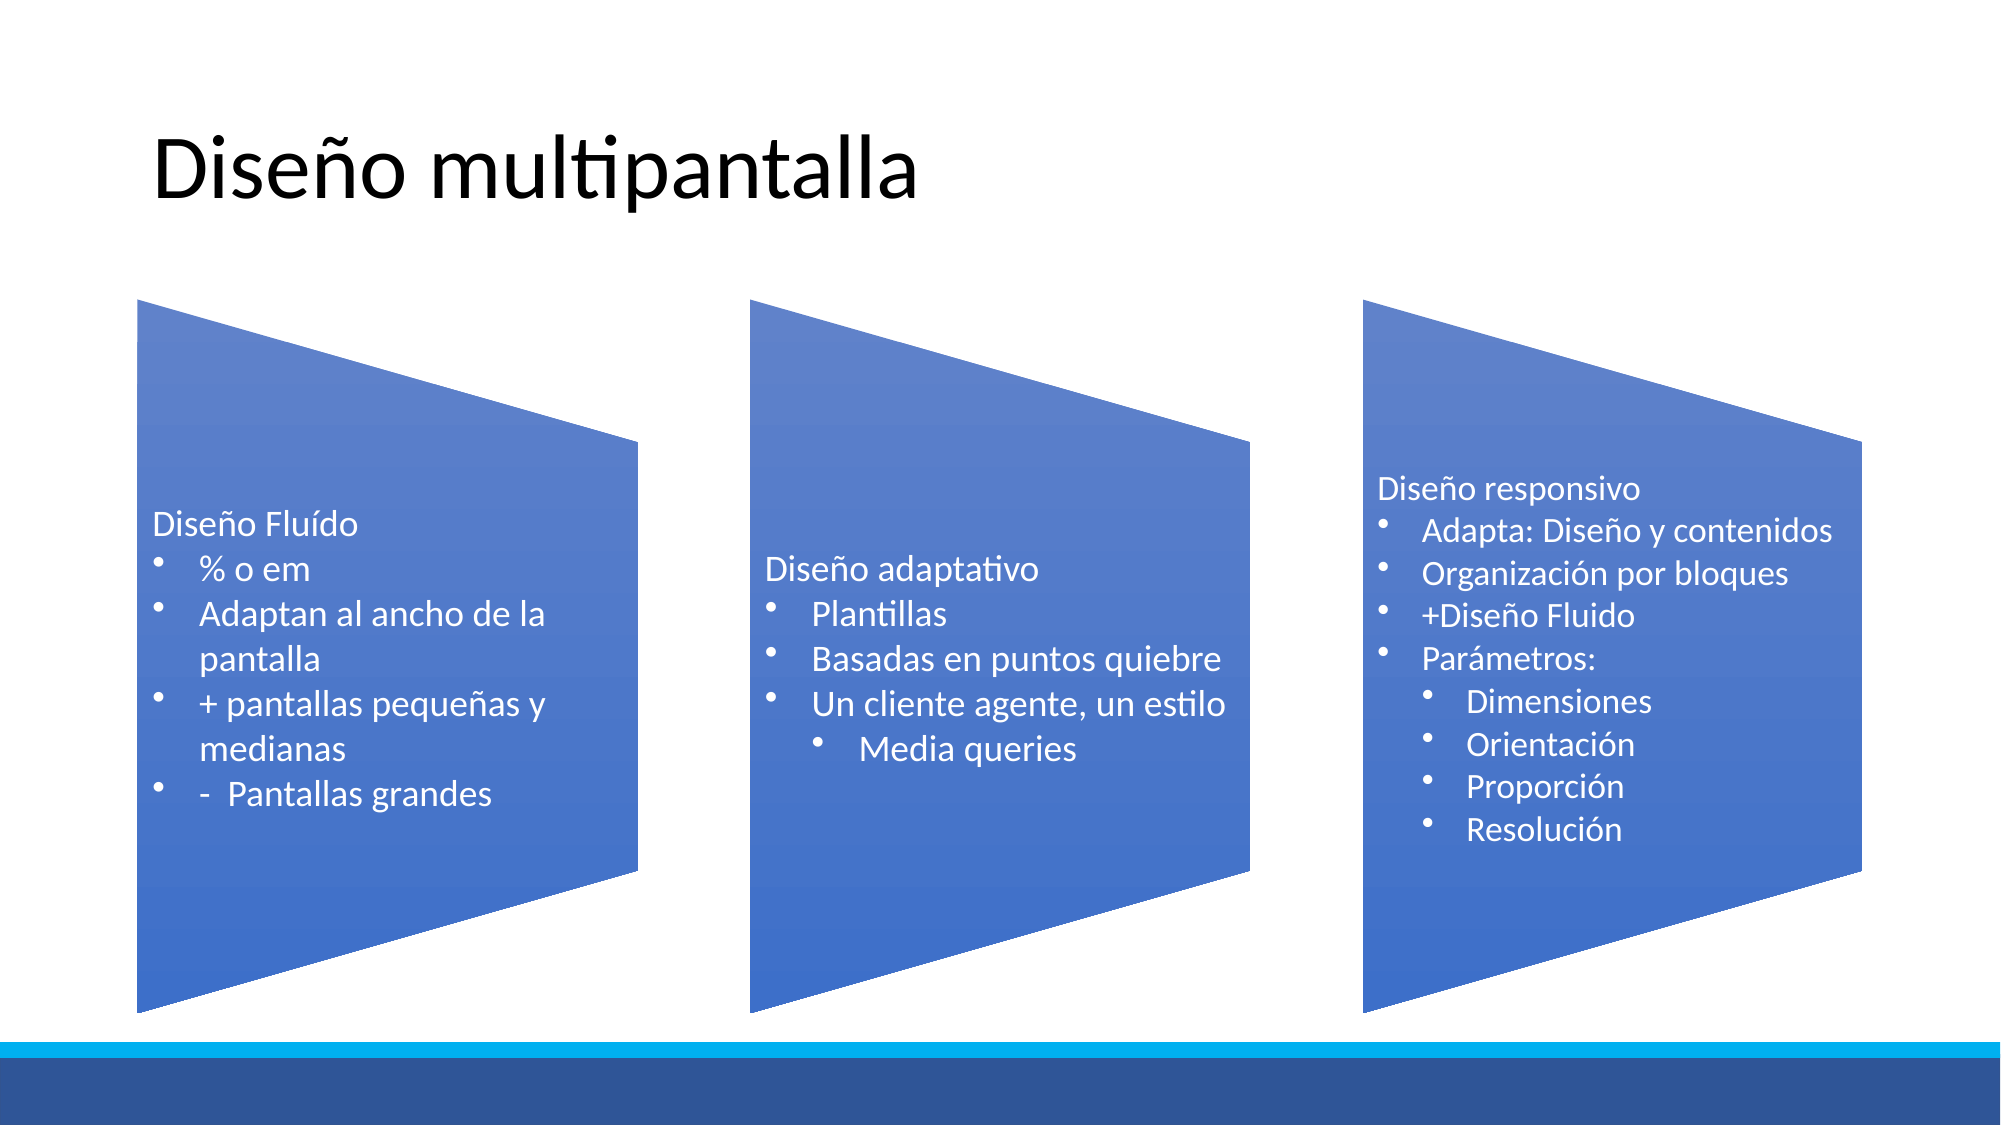

# Diseño multipantalla
Diseño Fluído
% o em
Diseño adaptativo
Plantillas
Un cliente agente, un estilo
Diseño responsivo
Adapta: Diseño y contenidos
Organización por bloques
Adaptan al ancho de la pantalla
-  Pantallas grandes
+ pantallas pequeñas y medianas
Basadas en puntos quiebre
Parámetros:
Dimensiones
Orientación
Proporción
Resolución
Media queries
+Diseño Fluido